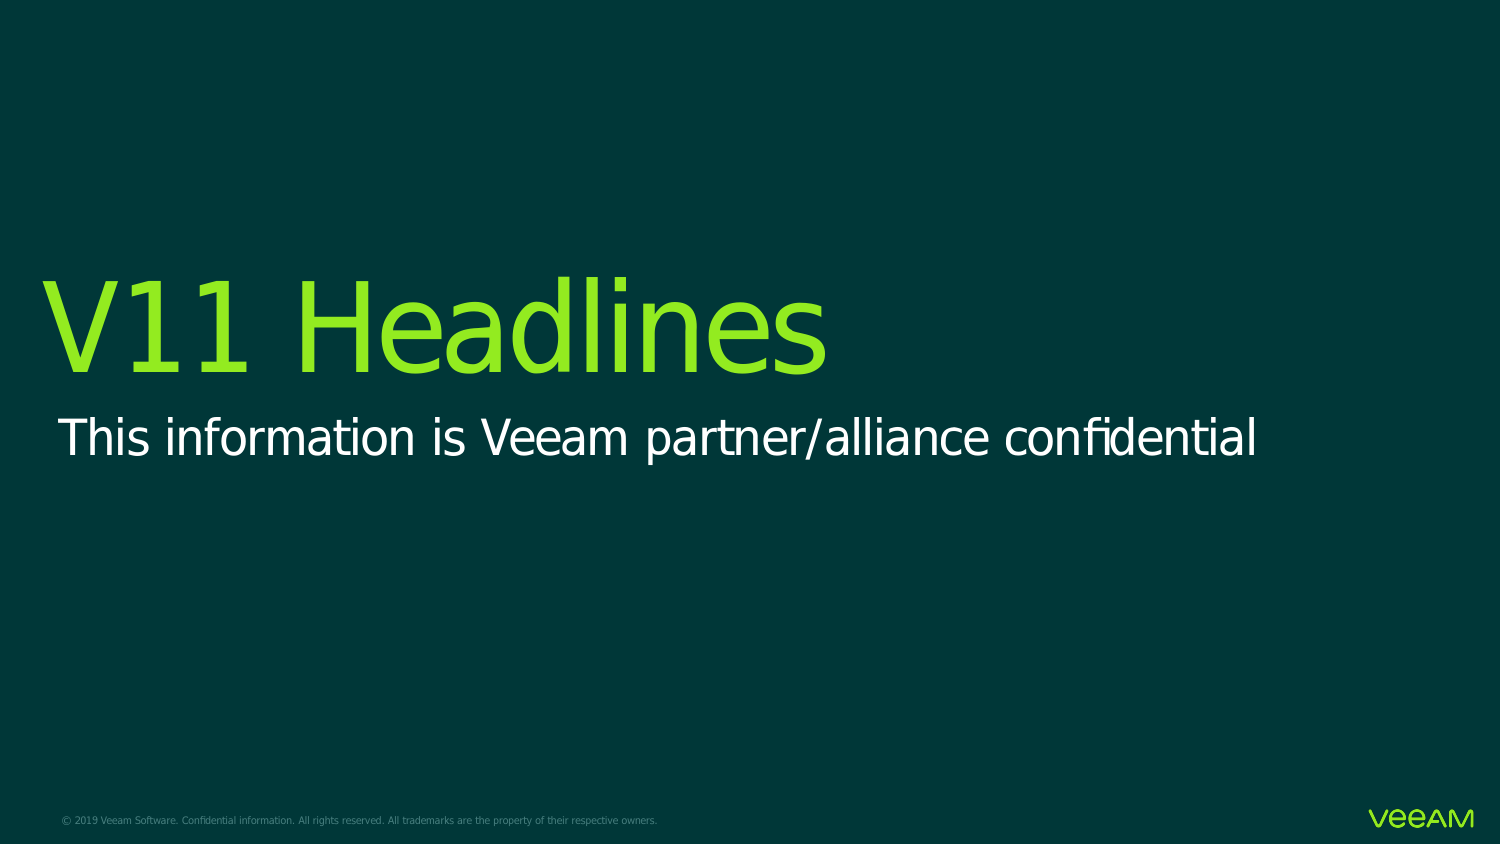

# V11 Headlines
This information is Veeam partner/alliance confidential